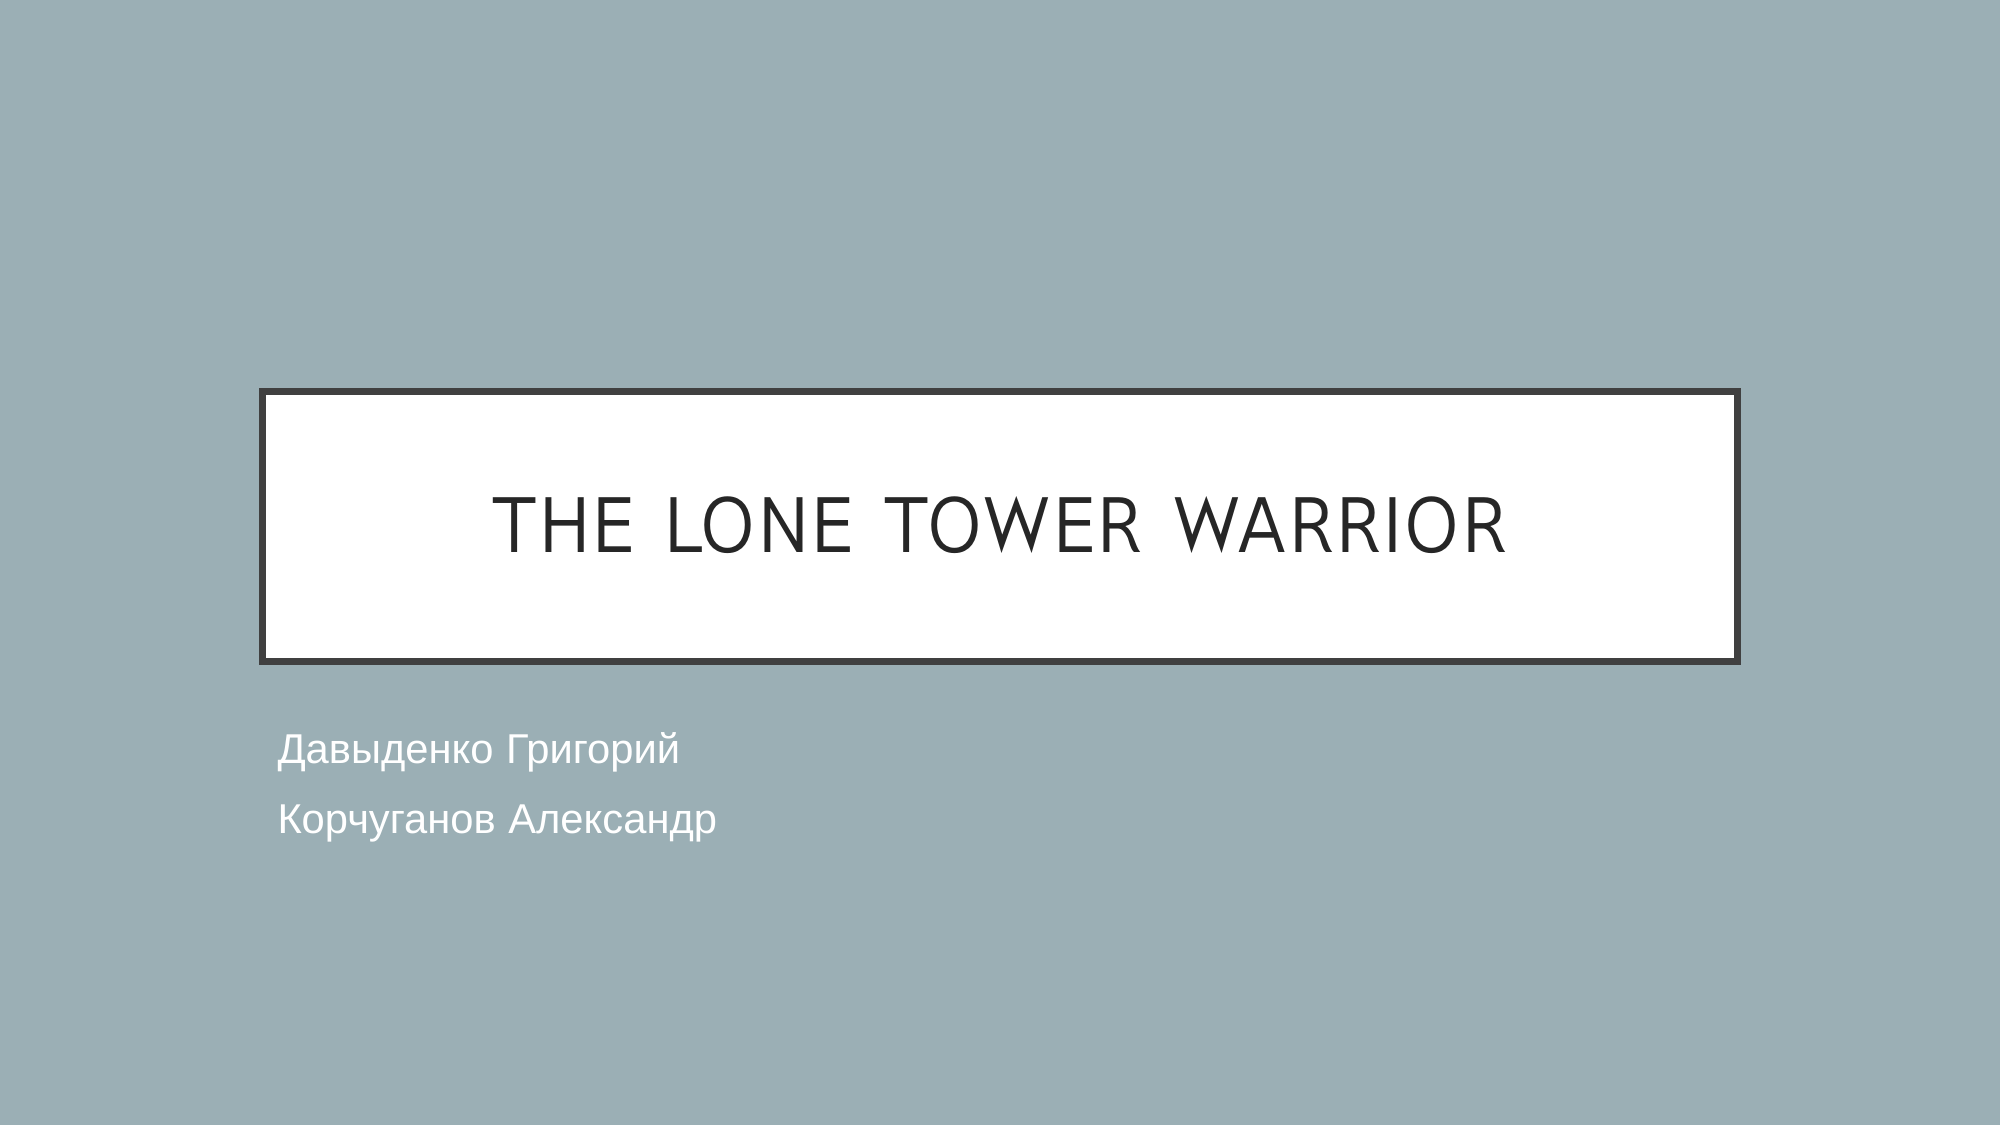

# The Lone tower warrior
Давыденко Григорий
Корчуганов Александр